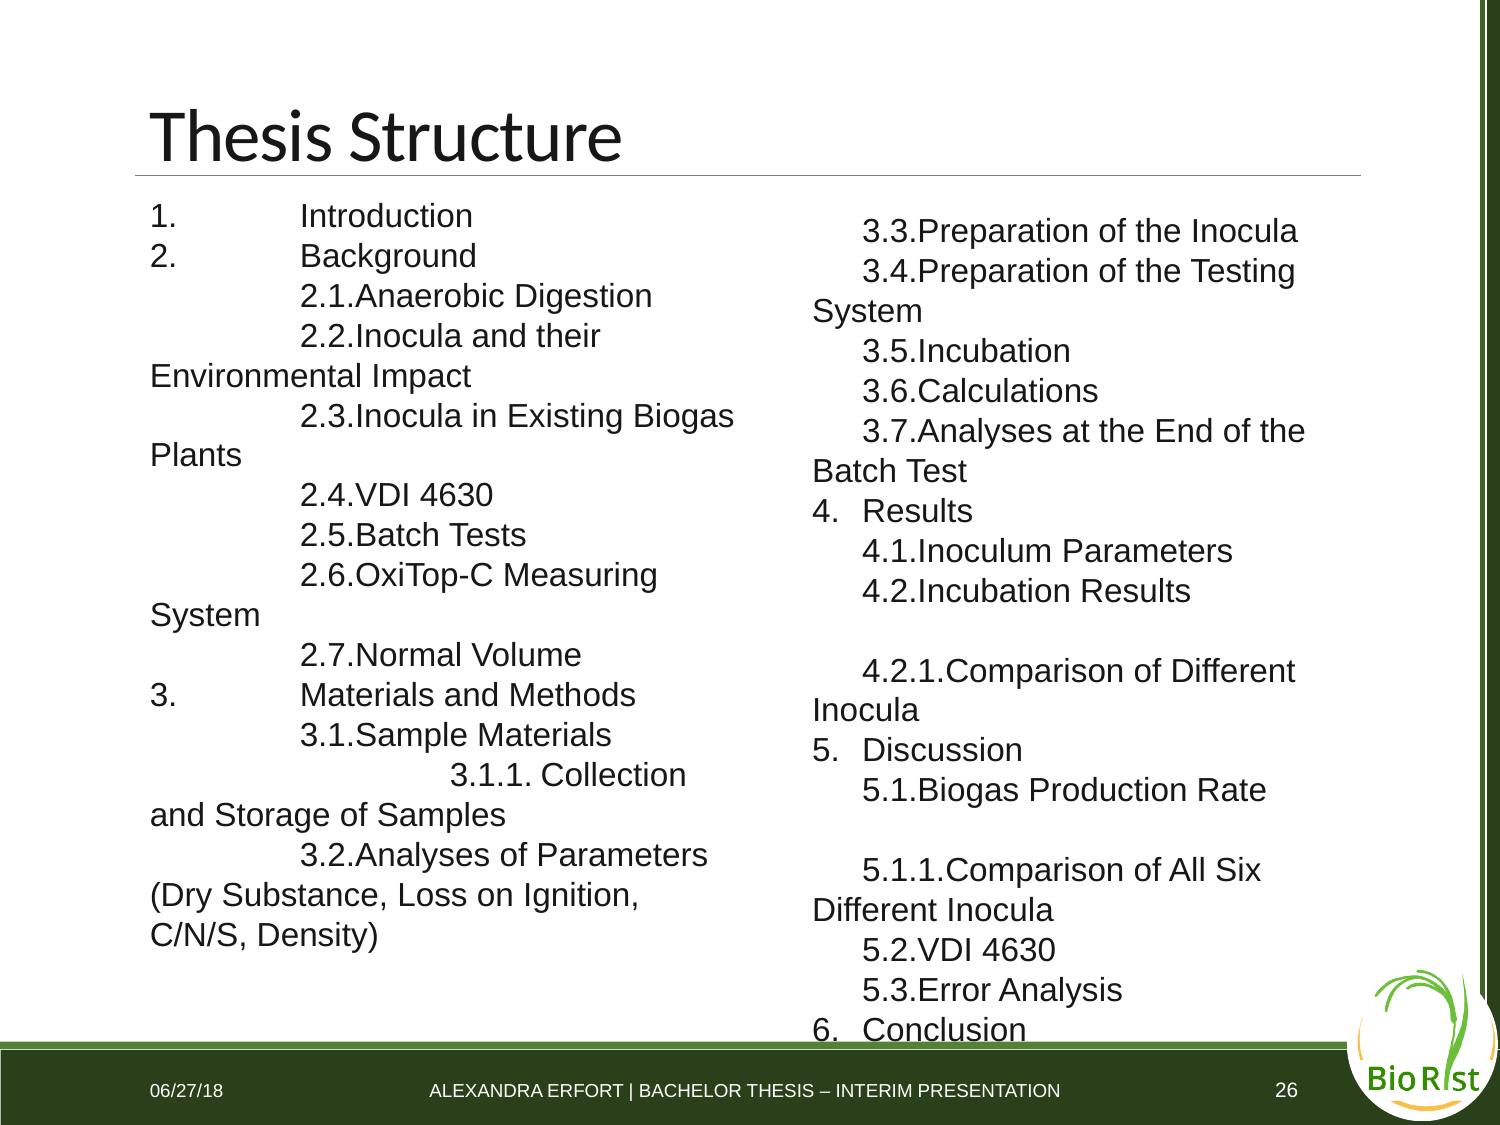

# Thesis Structure
	3.3.Preparation of the Inocula
	3.4.Preparation of the Testing System
	3.5.Incubation
	3.6.Calculations
	3.7.Analyses at the End of the Batch Test
4.	Results
	4.1.Inoculum Parameters
	4.2.Incubation Results
		4.2.1.Comparison of Different Inocula
5.	Discussion
	5.1.Biogas Production Rate
		5.1.1.Comparison of All Six Different Inocula
	5.2.VDI 4630
	5.3.Error Analysis
6.	Conclusion

1.	Introduction
2.	Background
	2.1.Anaerobic Digestion
	2.2.Inocula and their Environmental Impact
	2.3.Inocula in Existing Biogas Plants
	2.4.VDI 4630
	2.5.Batch Tests
	2.6.OxiTop-C Measuring System
	2.7.Normal Volume
3.	Materials and Methods
	3.1.Sample Materials
		3.1.1. Collection and Storage of Samples
	3.2.Analyses of Parameters (Dry Substance, Loss on Ignition, C/N/S, Density)

26